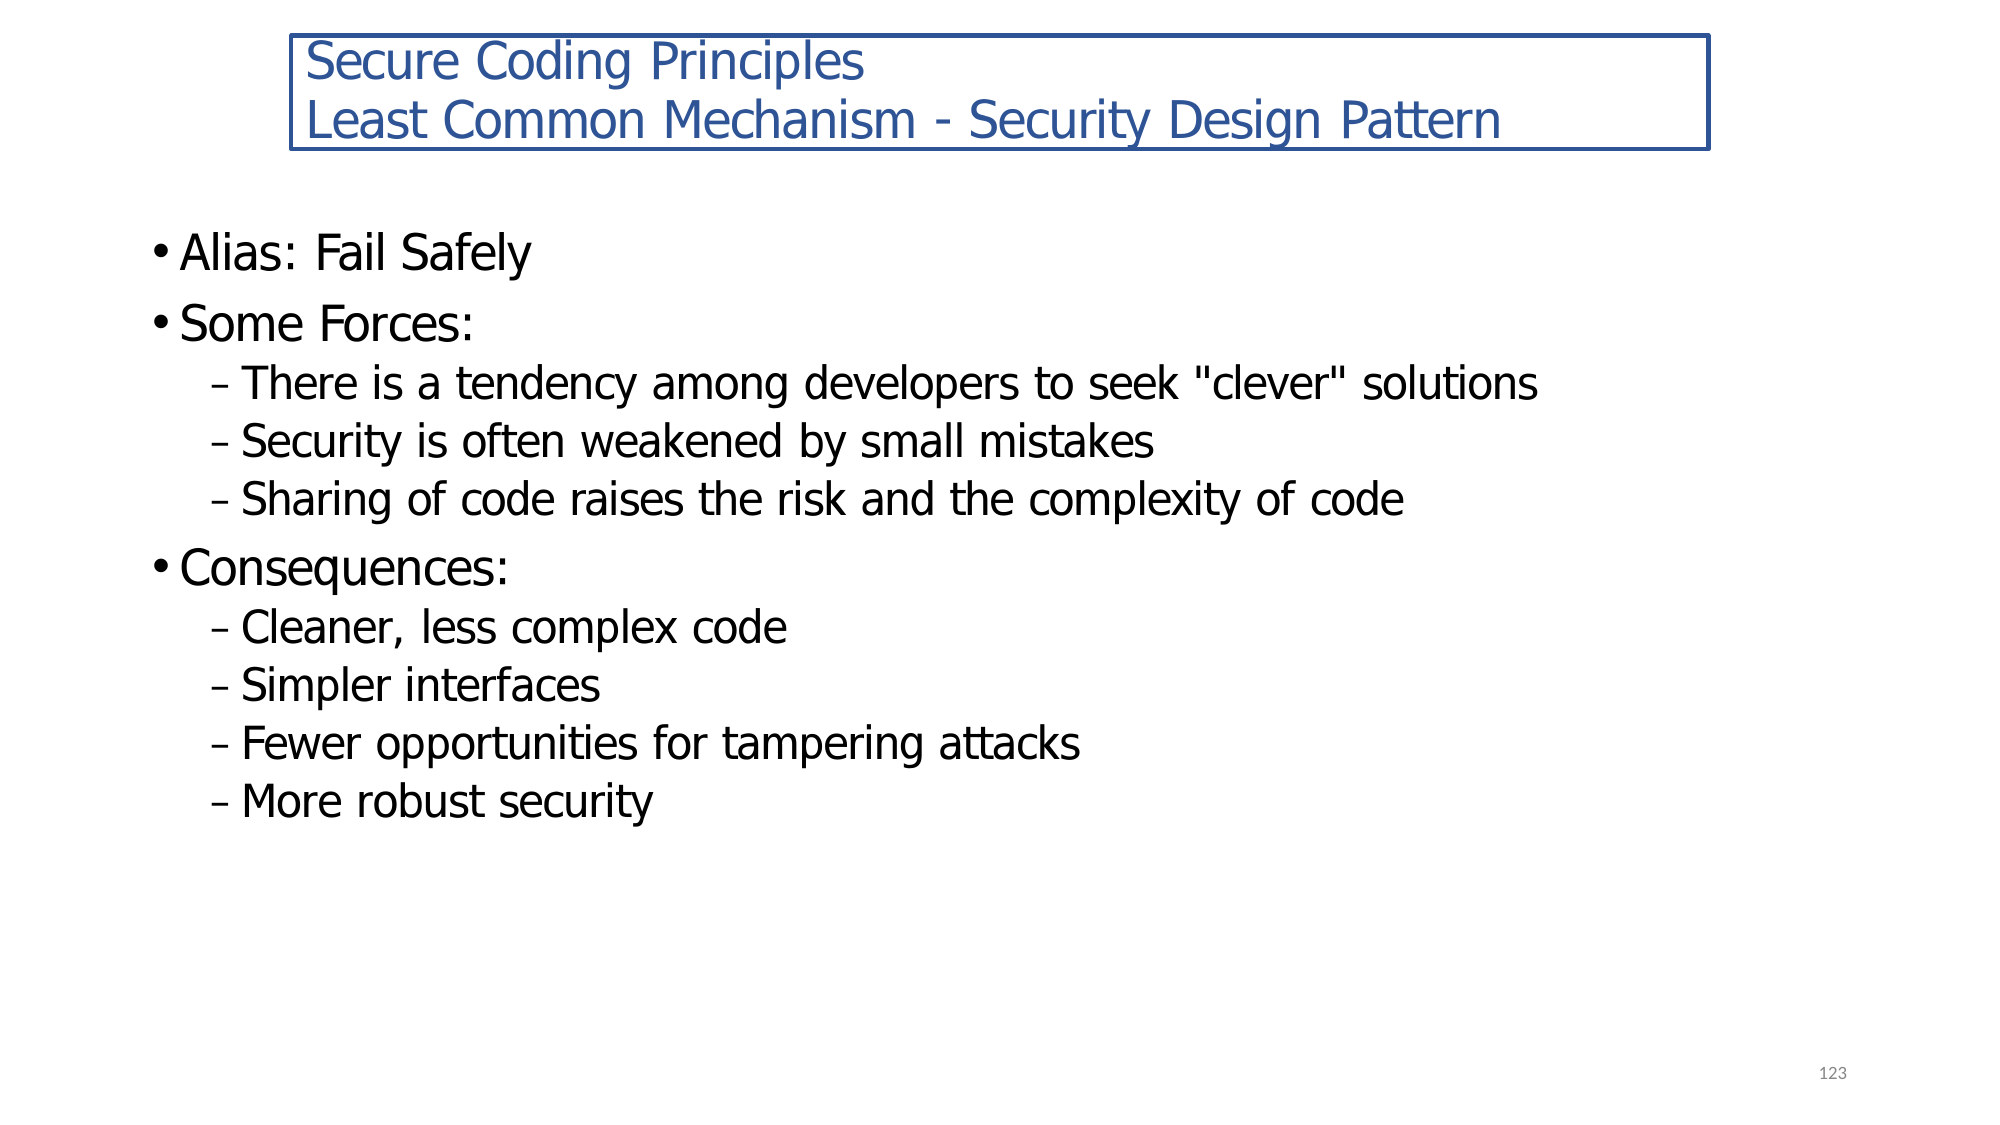

Secure Coding Principles
Least Common Mechanism - Security Design Pattern
Alias: Fail Safely
Some Forces:
– There is a tendency among developers to seek "clever" solutions
– Security is often weakened by small mistakes
– Sharing of code raises the risk and the complexity of code
Consequences:
– Cleaner, less complex code
– Simpler interfaces
– Fewer opportunities for tampering attacks
– More robust security
123